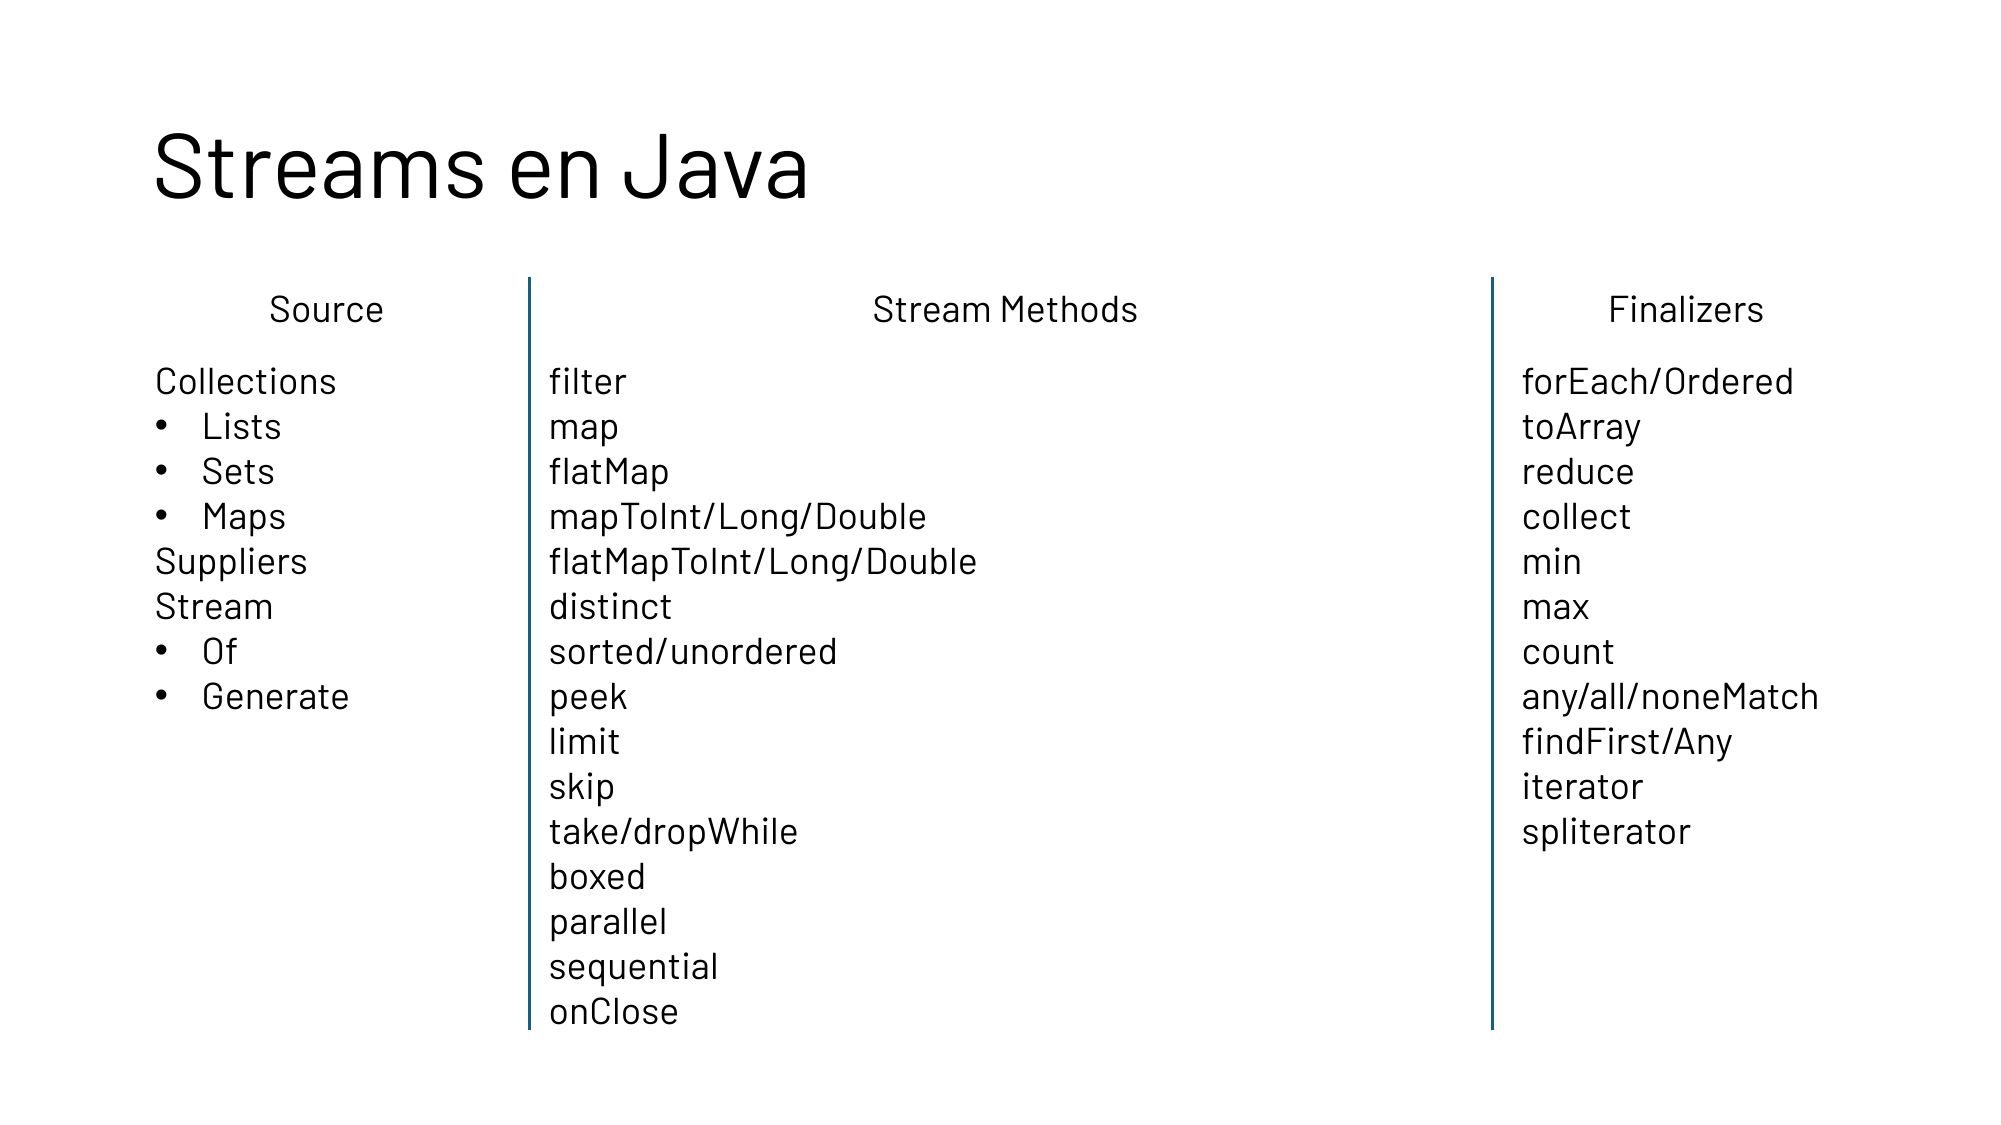

# Streams en Java
Source
Stream Methods
Finalizers
Collections
Lists
Sets
Maps
Suppliers
Stream
Of
Generate
filter
map
flatMap
mapToInt/Long/Double
flatMapToInt/Long/Double
distinct
sorted/unordered
peek
limit
skip
take/dropWhile
boxed
parallel
sequential
onClose
forEach/Ordered
toArray
reduce
collect
min
max
count
any/all/noneMatch
findFirst/Any
iterator
spliterator